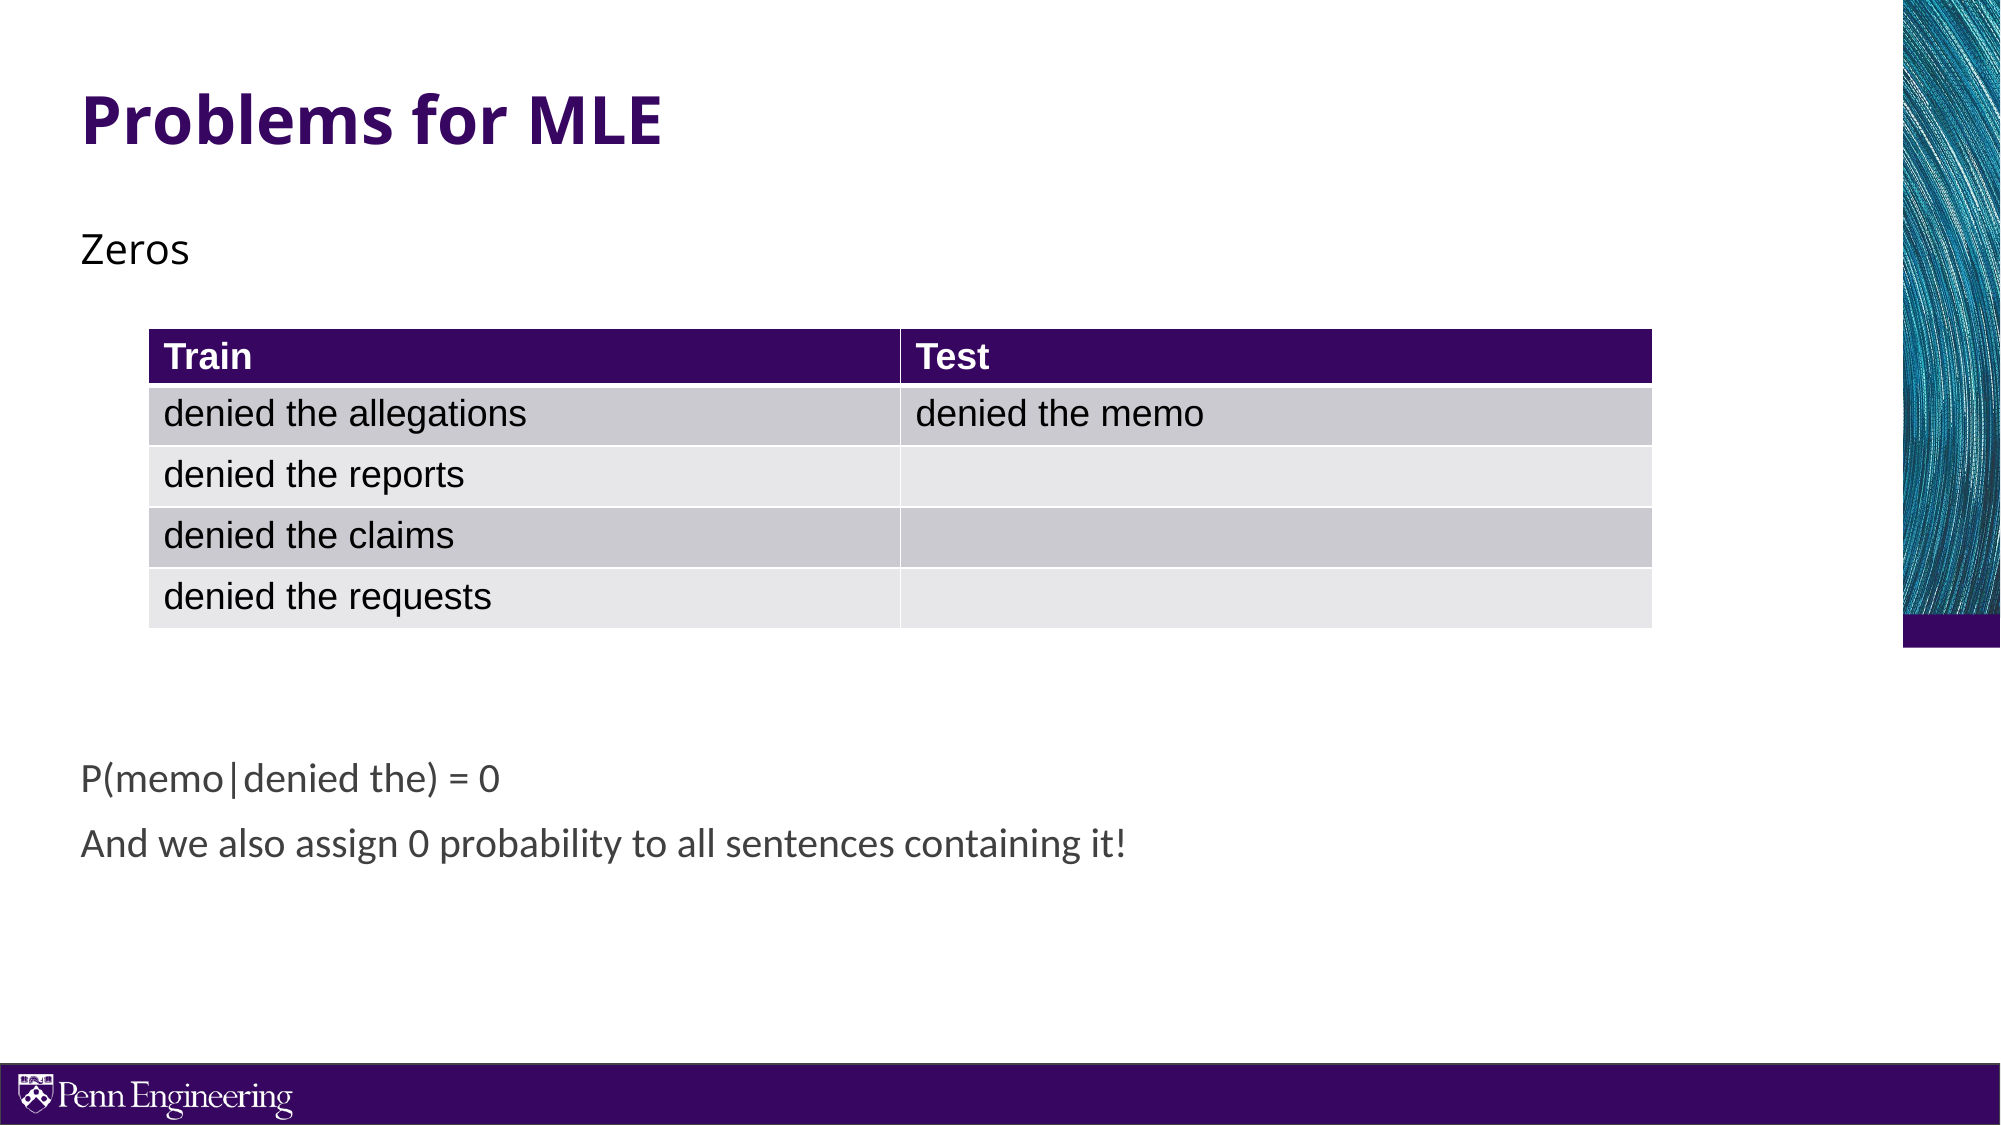

# Problems for MLE
Zeros

P(memo|denied the) = 0
And we also assign 0 probability to all sentences containing it!
| Train | Test |
| --- | --- |
| denied the allegations | denied the memo |
| denied the reports |  |
| denied the claims |  |
| denied the requests |  |